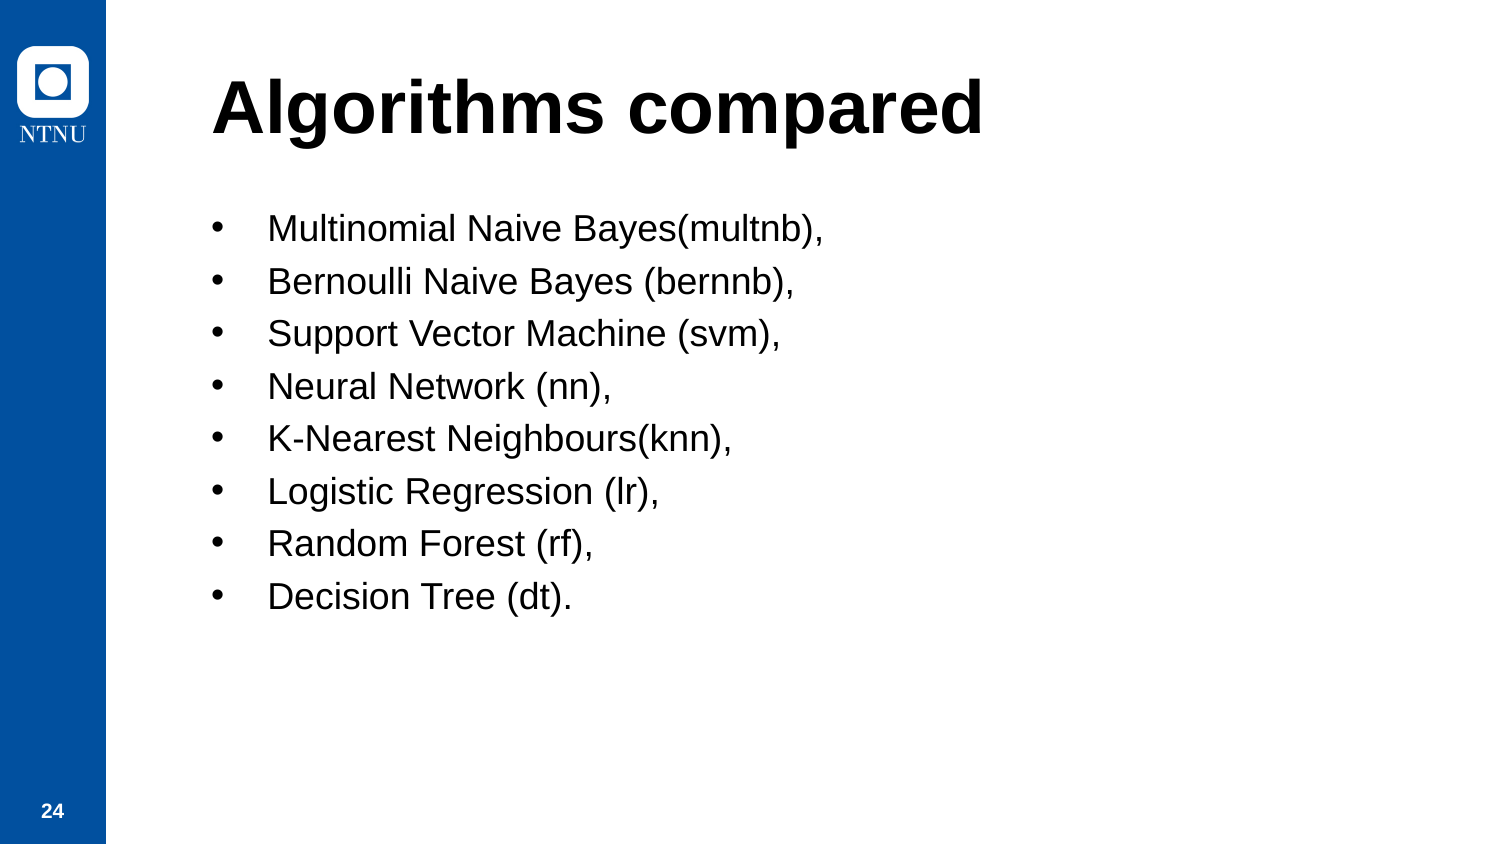

# Algorithms compared
Multinomial Naive Bayes(multnb),
Bernoulli Naive Bayes (bernnb),
Support Vector Machine (svm),
Neural Network (nn),
K-Nearest Neighbours(knn),
Logistic Regression (lr),
Random Forest (rf),
Decision Tree (dt).